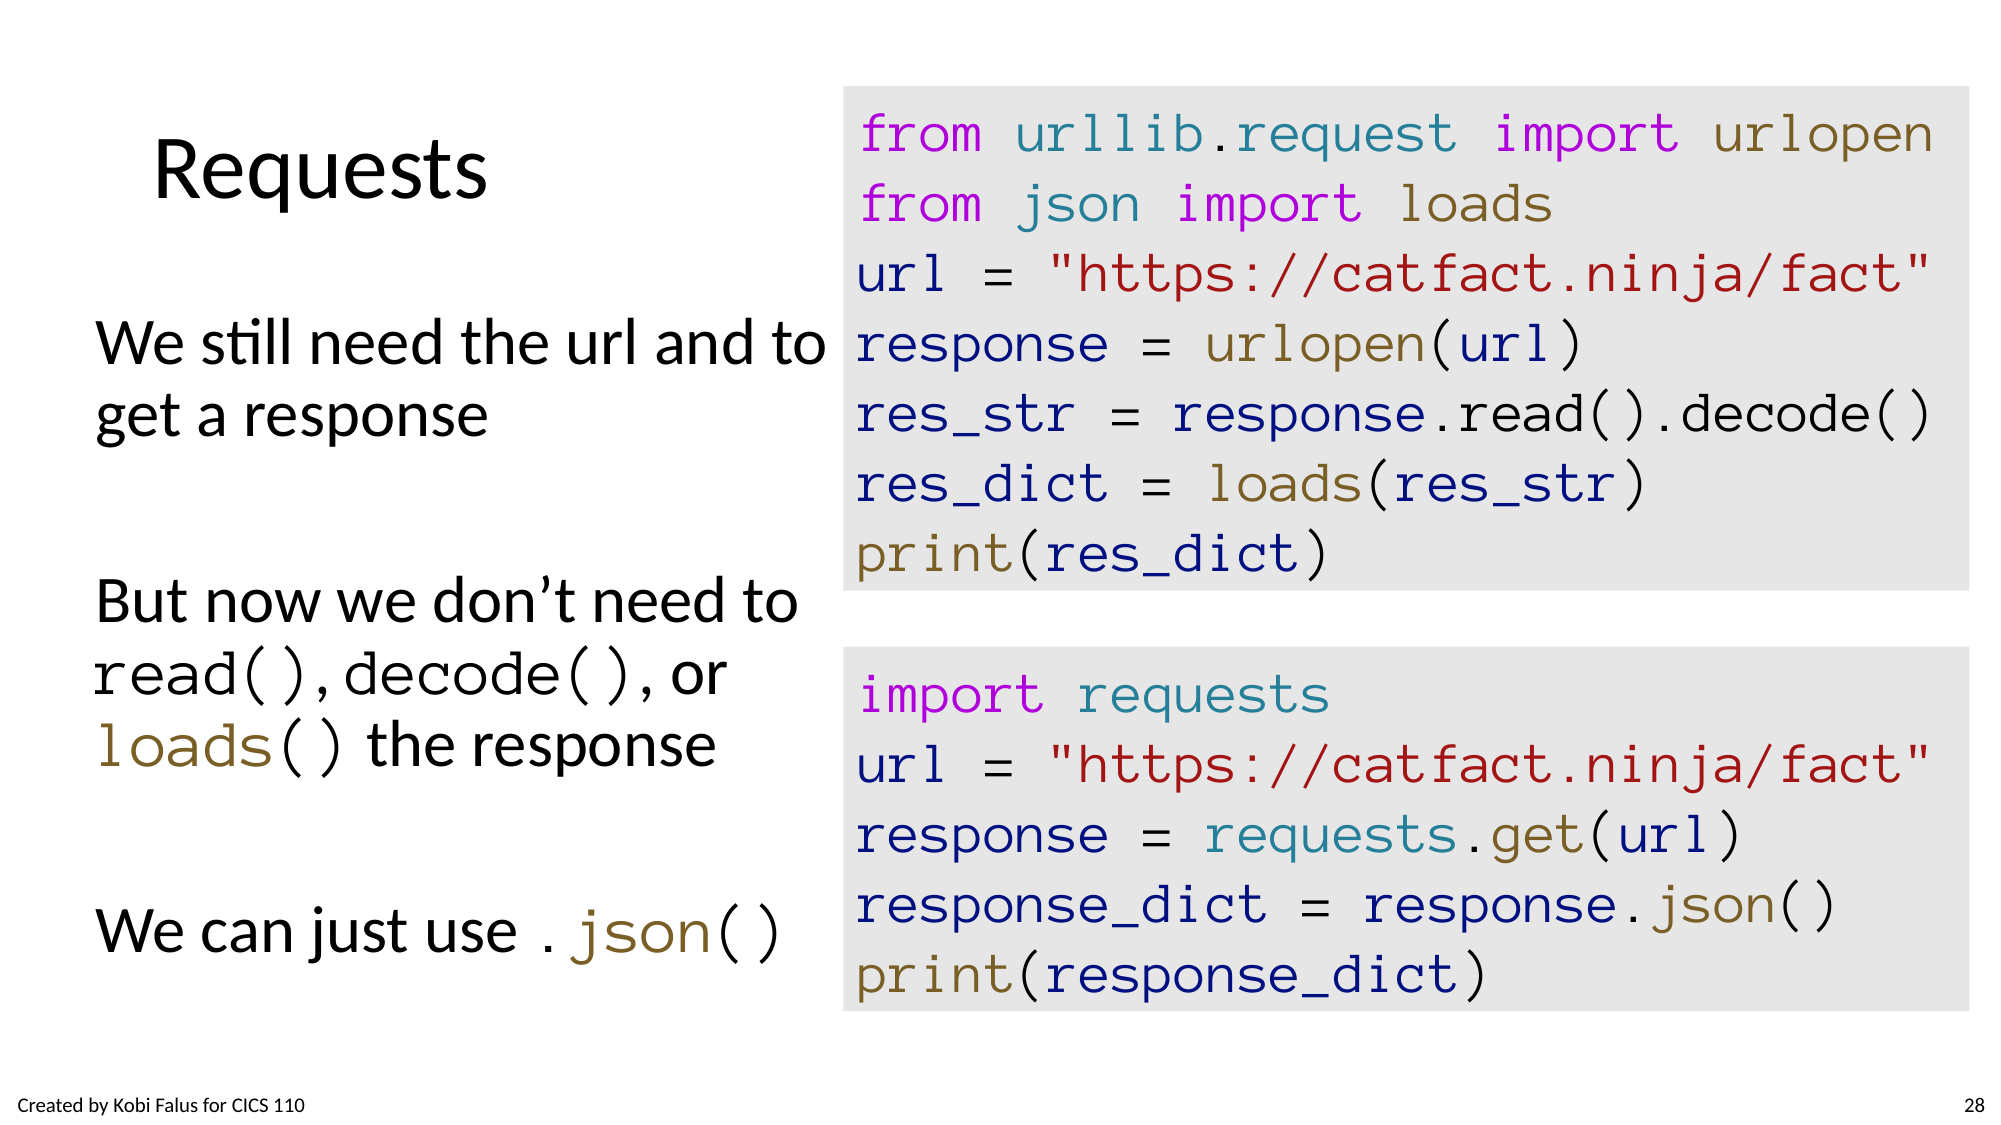

# Requests
from urllib.request import urlopen
from json import loads
url = "https://catfact.ninja/fact"
response = urlopen(url)
res_str = response.read().decode()
res_dict = loads(res_str)
print(res_dict)
We still need the url and to get a response

But now we don’t need to read(), decode(), or loads() the response

We can just use .json()
import requests
url = "https://catfact.ninja/fact"
response = requests.get(url)
response_dict = response.json()
print(response_dict)